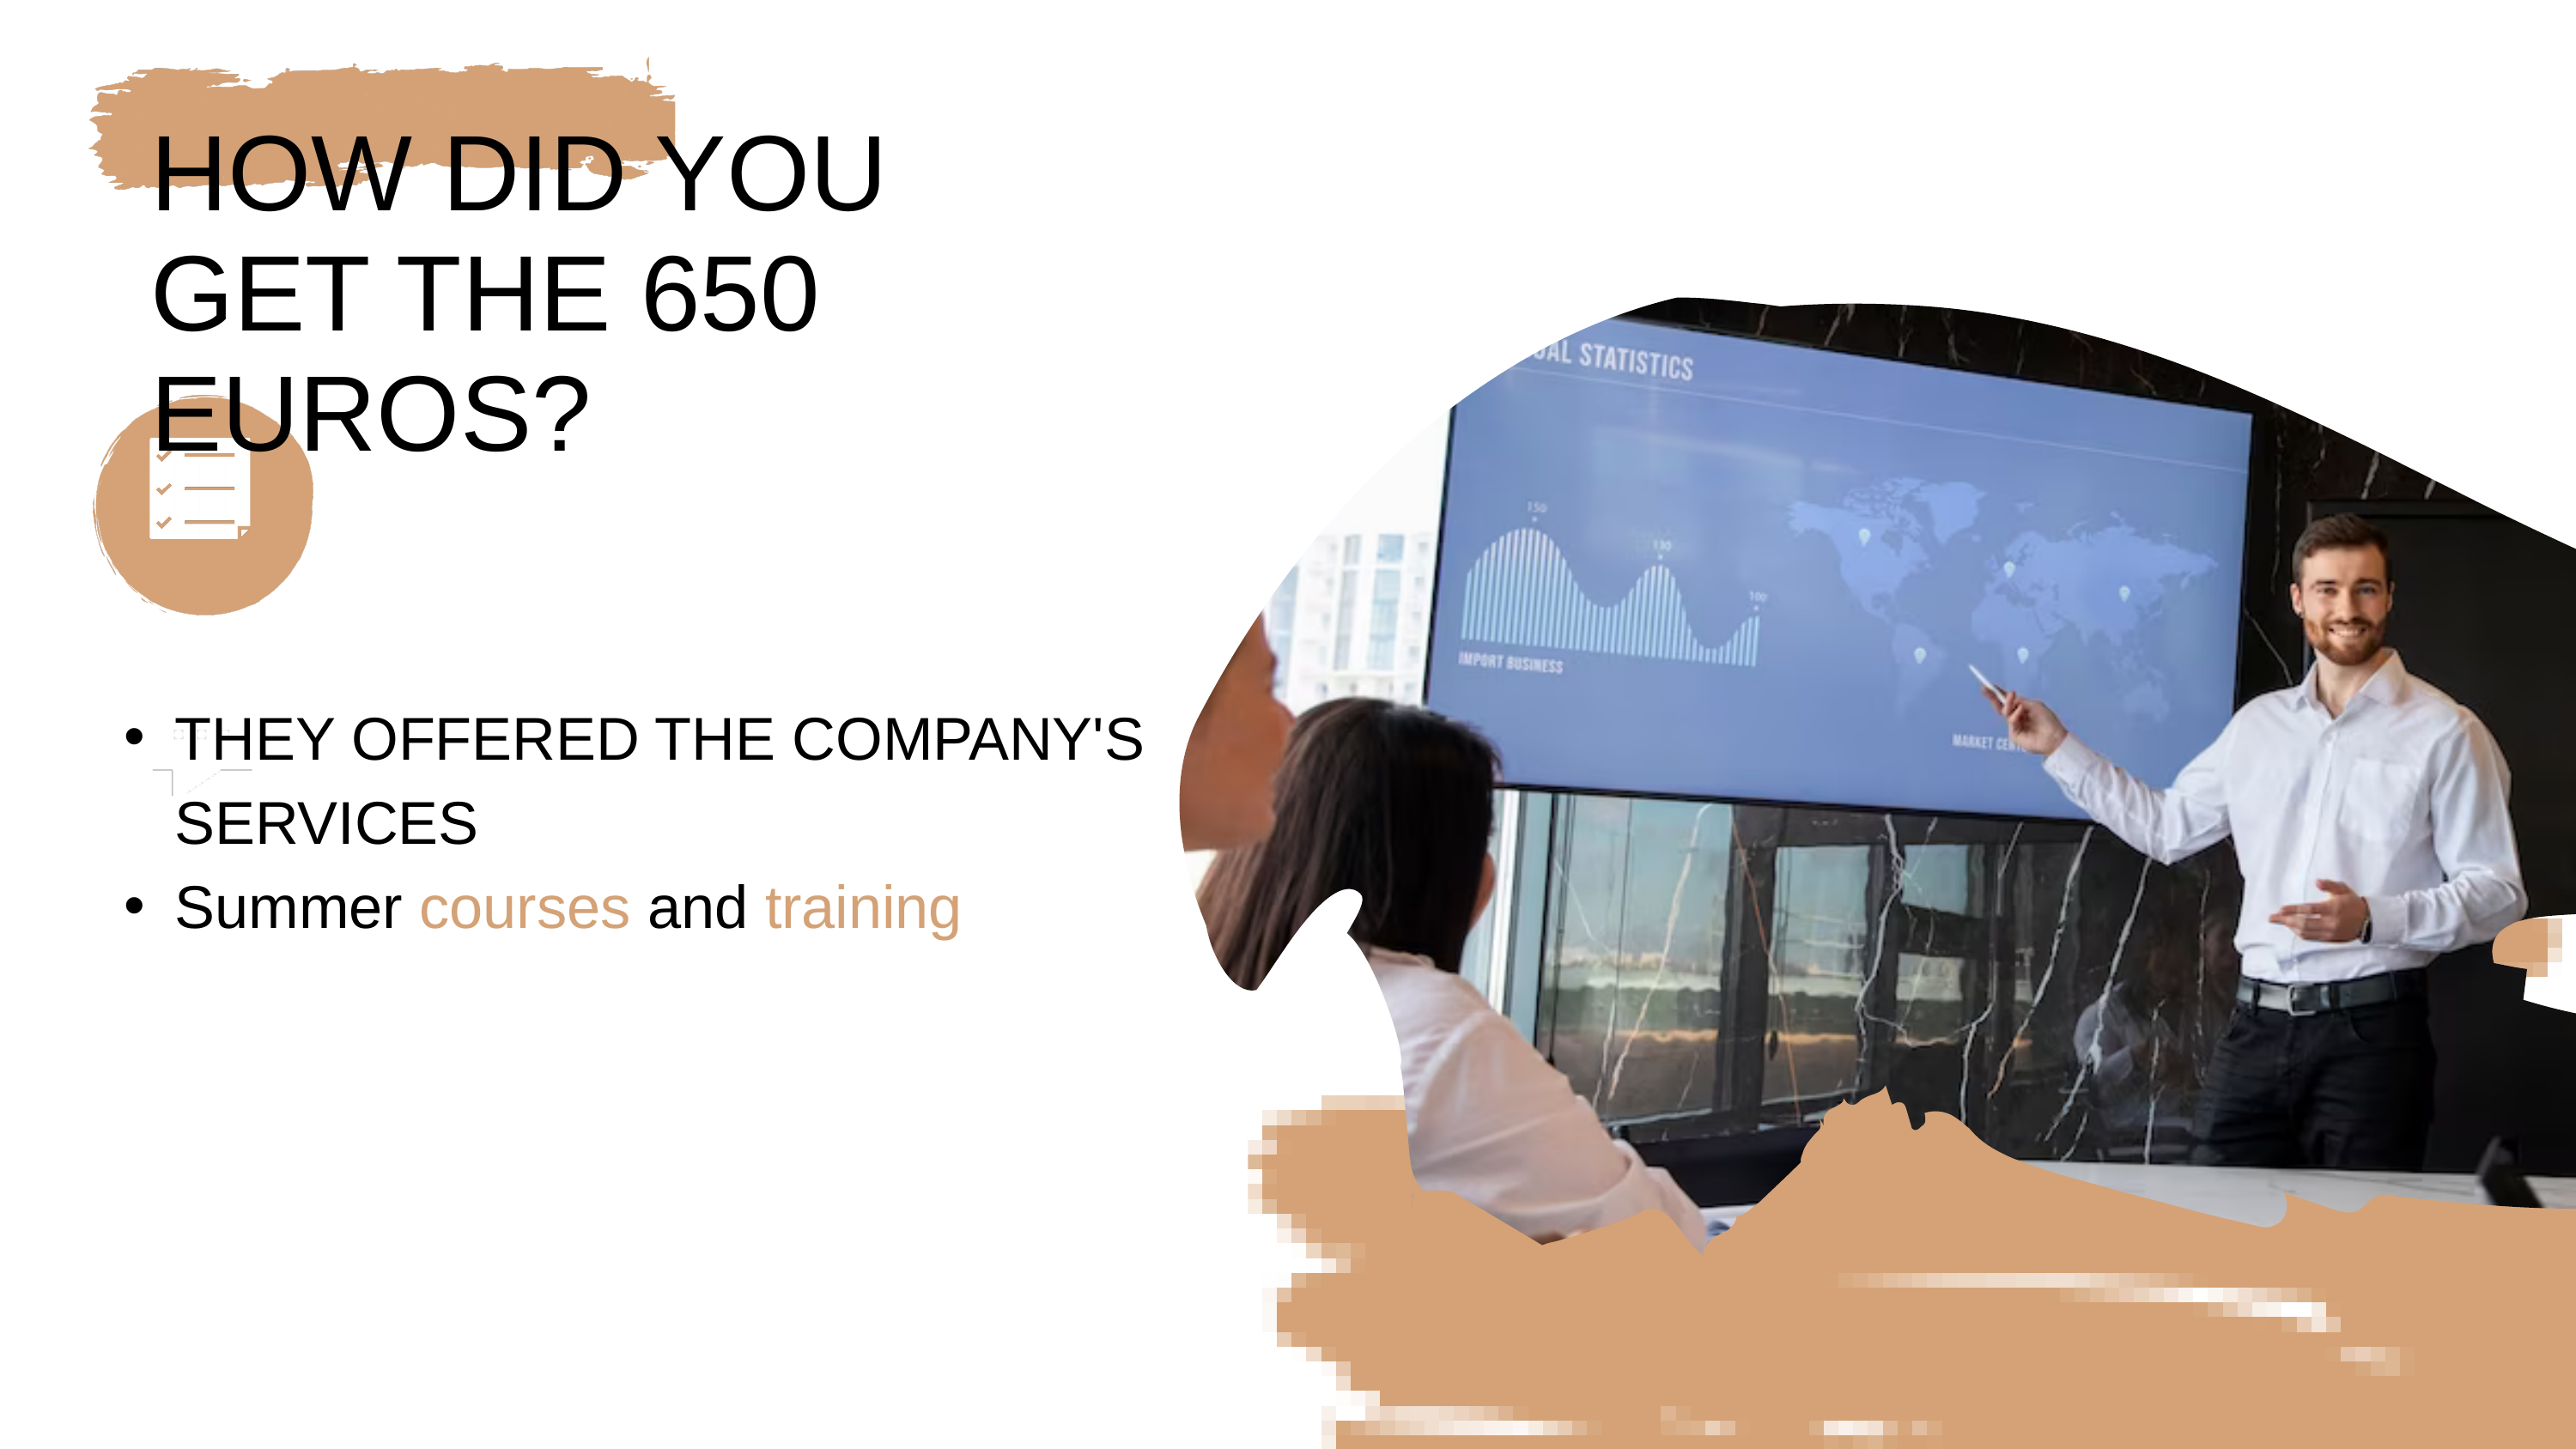

HOW DID YOU GET THE 650 EUROS?

THEY OFFERED THE COMPANY'S SERVICES
Summer courses and training